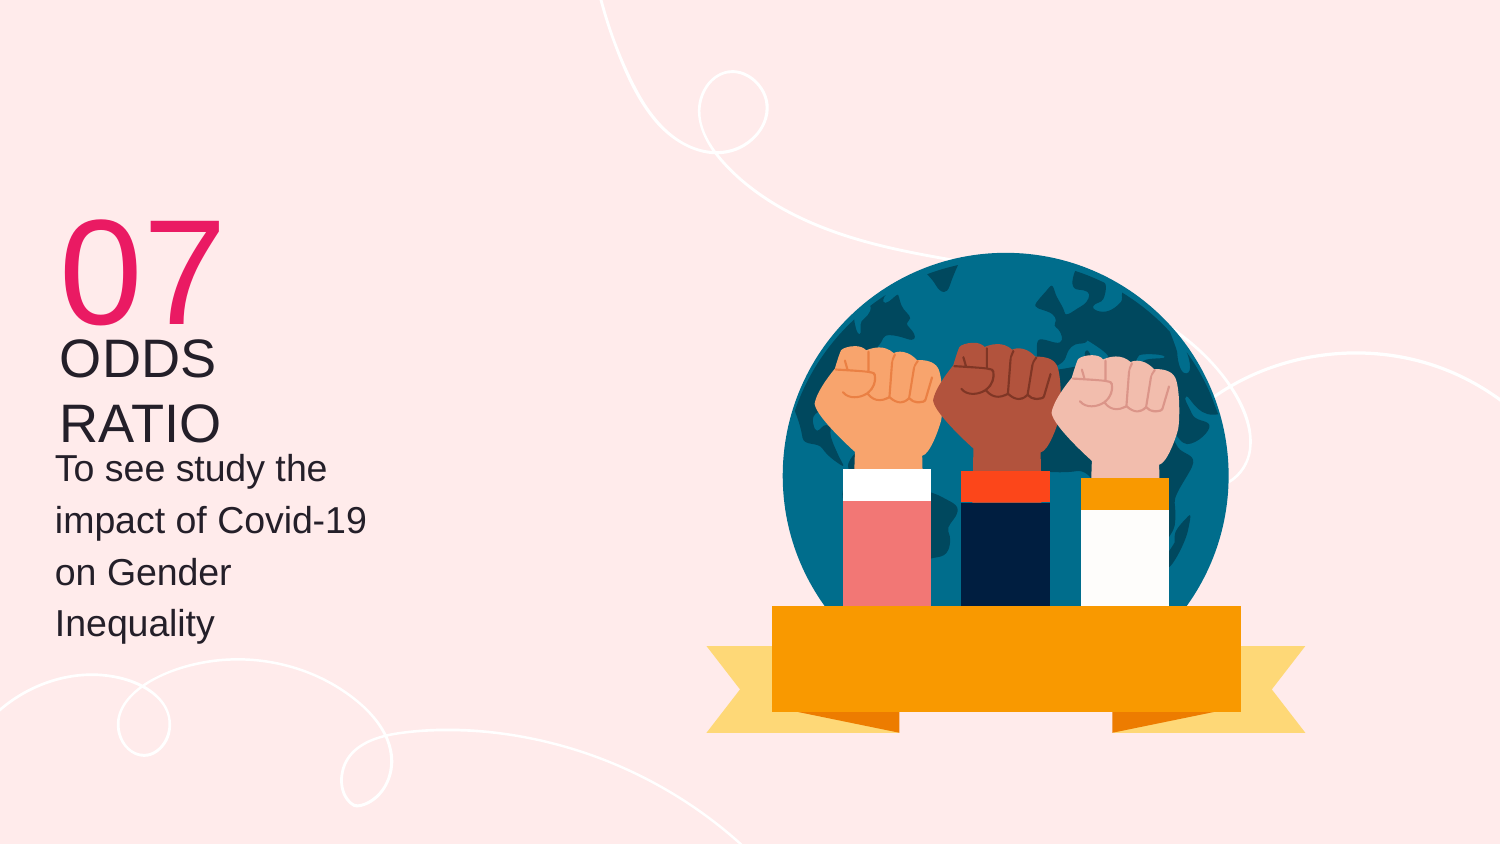

07

# ODDS RATIO
To see study the impact of Covid-19 on Gender Inequality